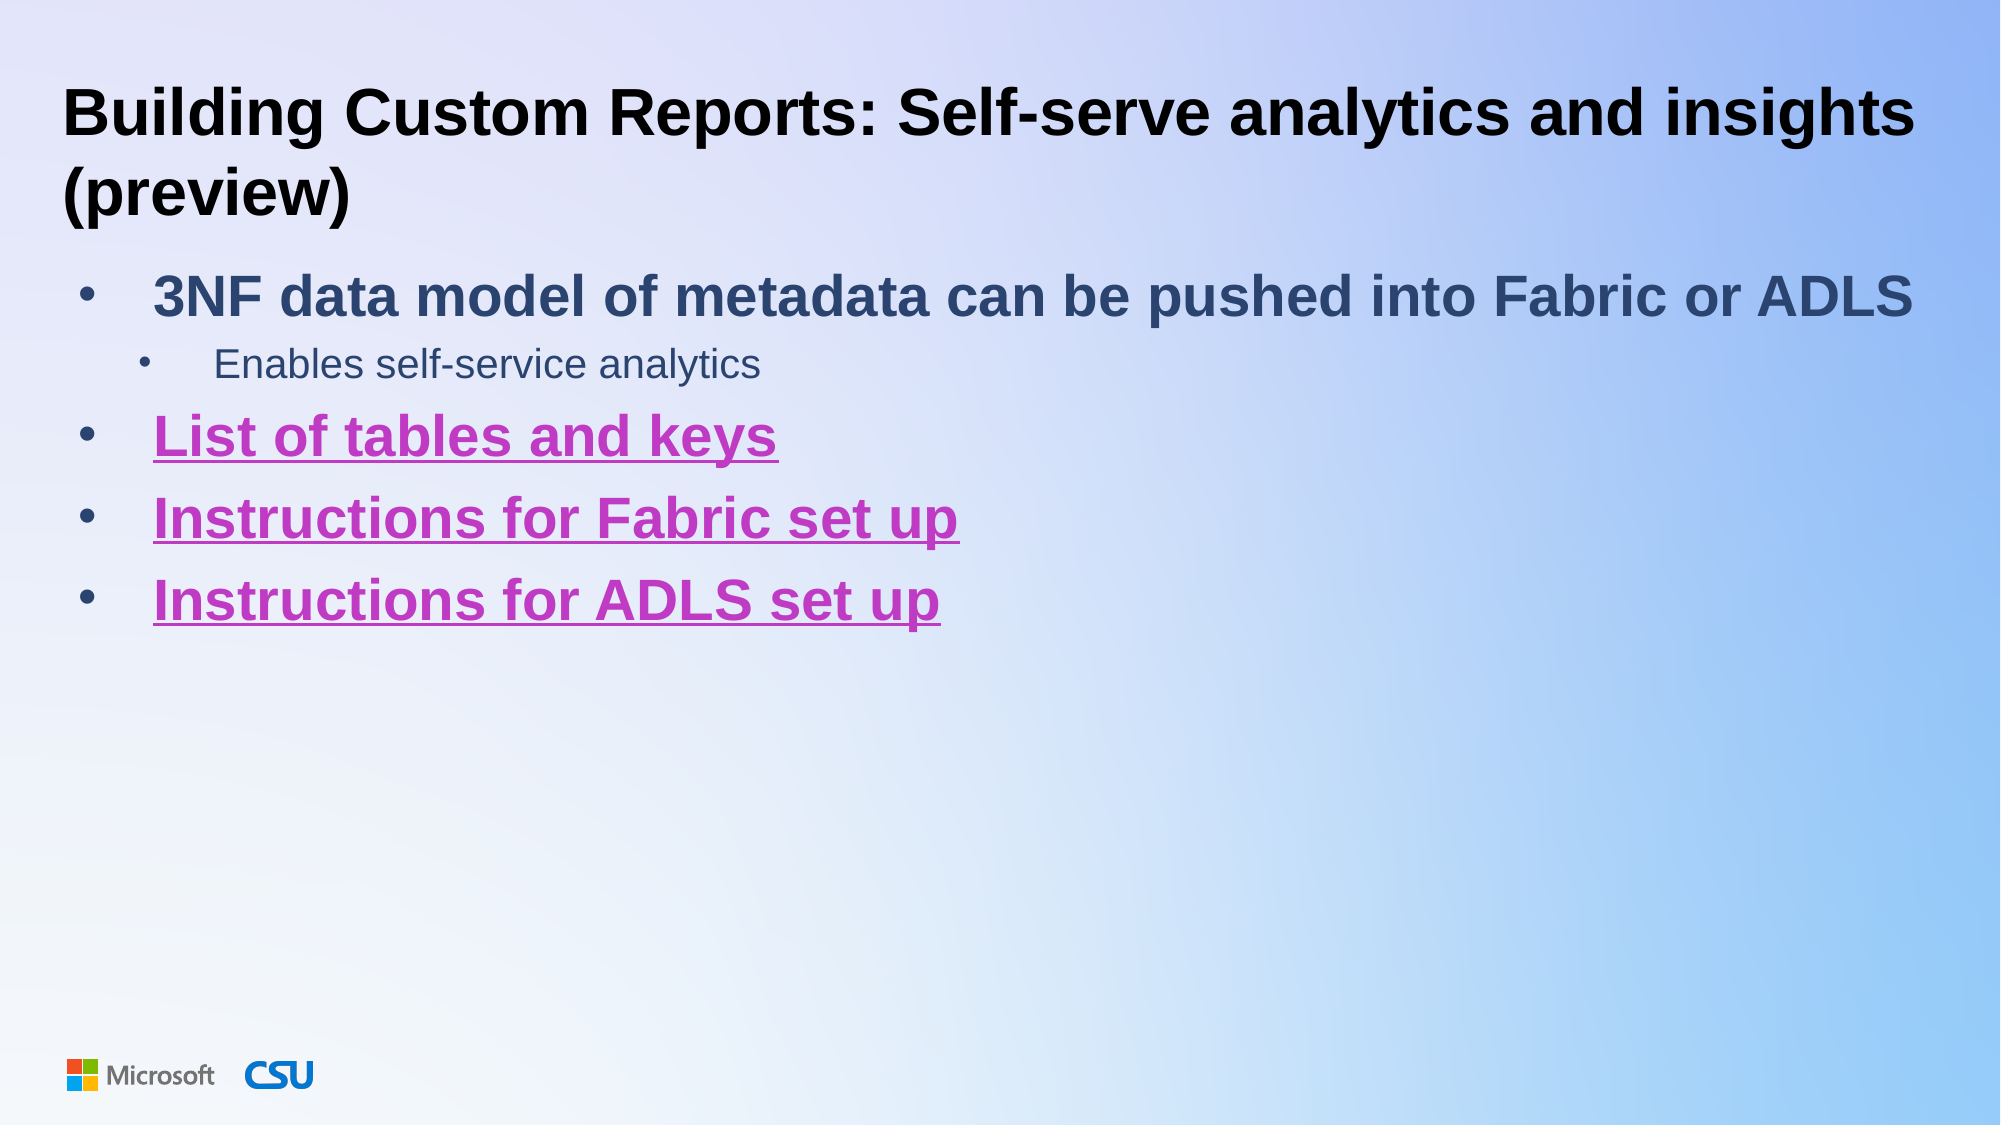

# Building Custom Reports: Self-serve analytics and insights (preview)
3NF data model of metadata can be pushed into Fabric or ADLS
Enables self-service analytics
List of tables and keys
Instructions for Fabric set up
Instructions for ADLS set up